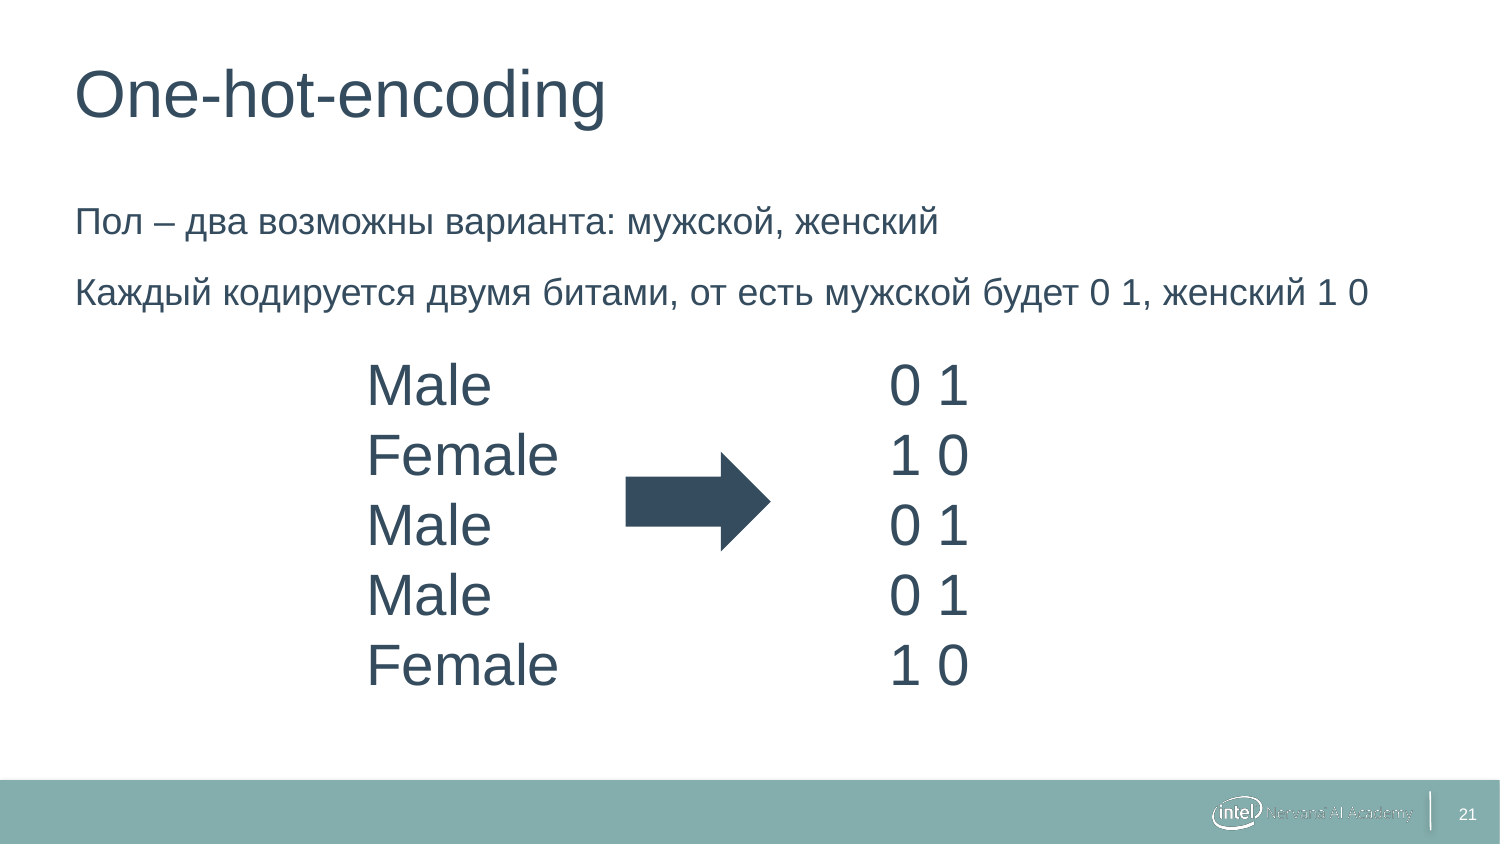

# One-hot-encoding
Пол – два возможны варианта: мужской, женский
Каждый кодируется двумя битами, от есть мужской будет 0 1, женский 1 0

Male
Female
Male
Male
Female
0 1
1 0
0 1
0 1
1 0

21